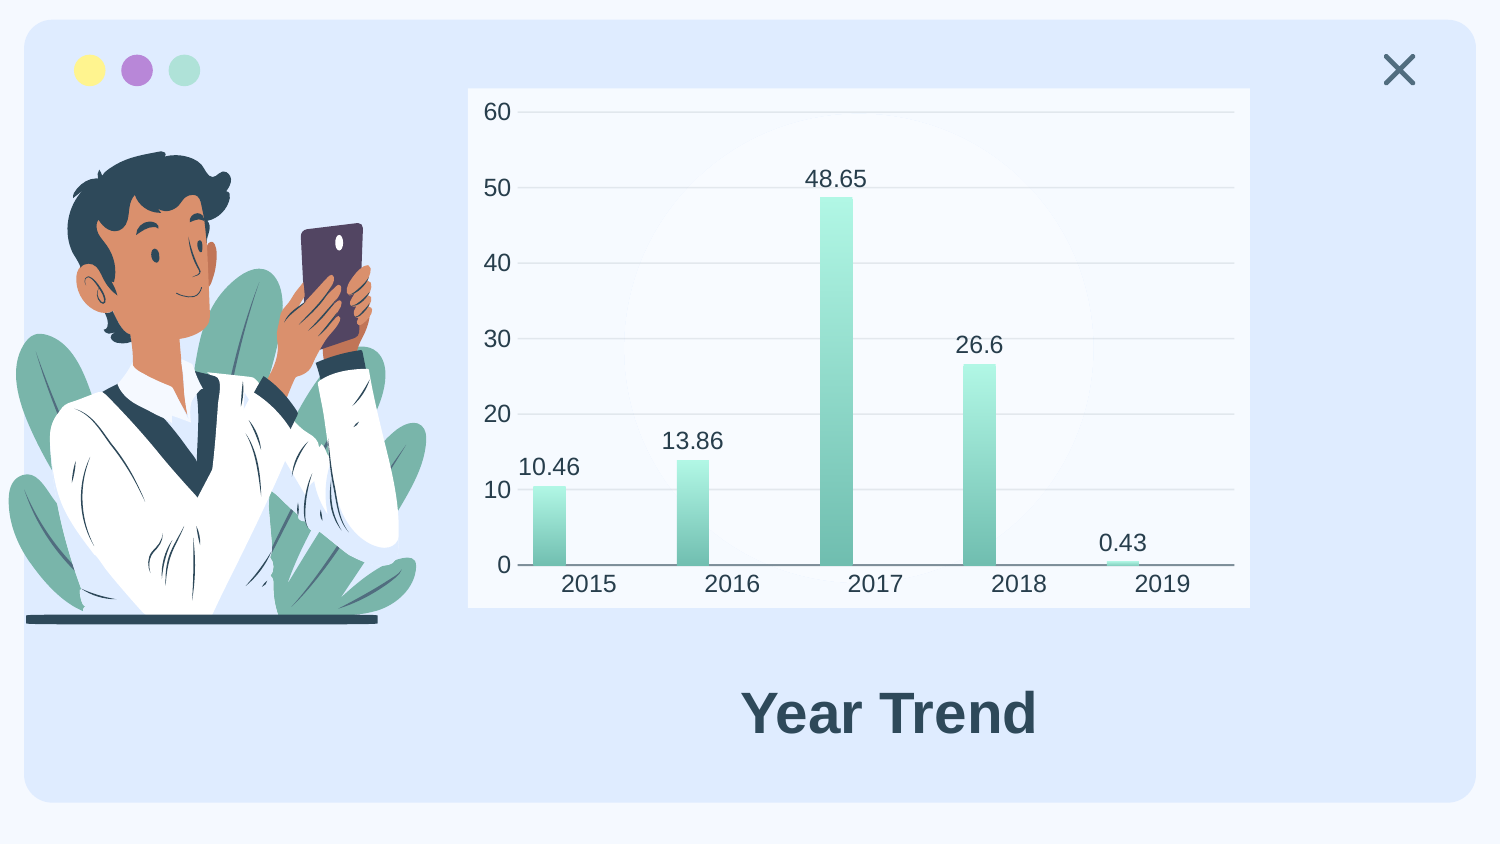

### Chart

| Category | Year Trend | Column1 | Column2 |
|---|---|---|---|
| 2015 | 10.46 | None | None |
| 2016 | 13.86 | None | None |
| 2017 | 48.65 | None | None |
| 2018 | 26.6 | None | None |
| 2019 | 0.43 | None | None |

Year Trend